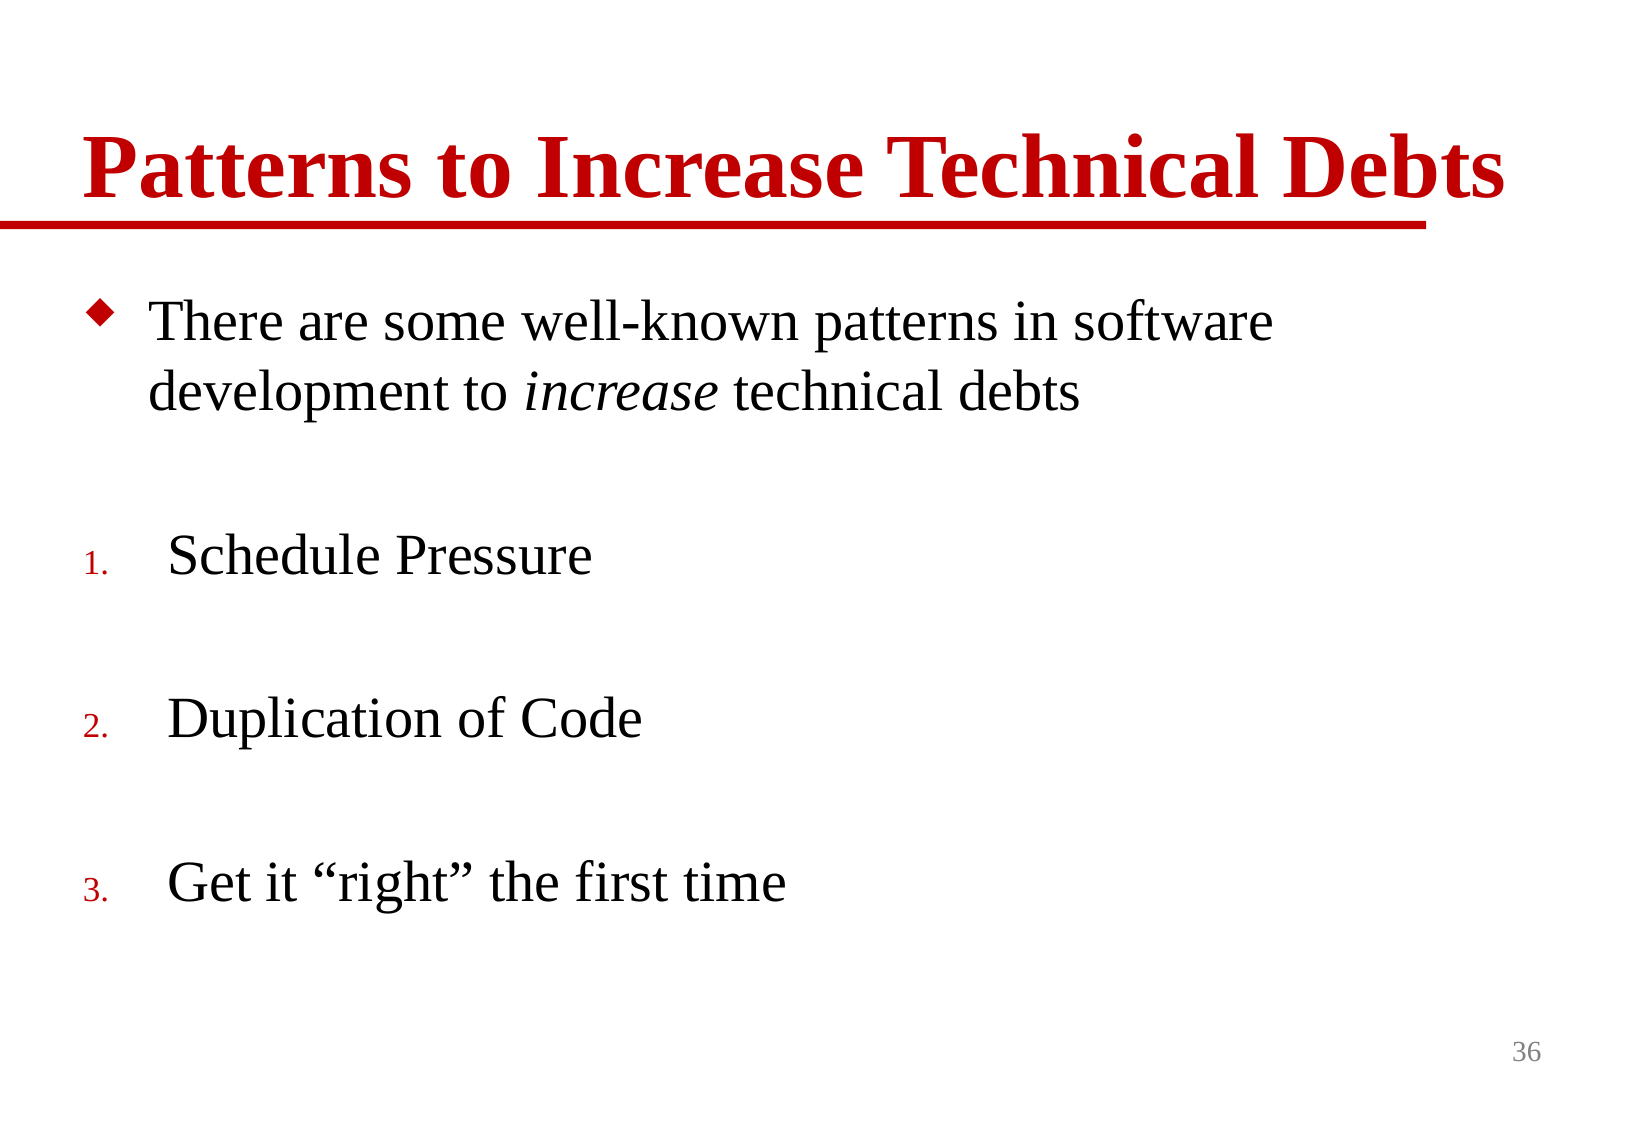

# Patterns to Increase Technical Debts
There are some well-known patterns in software development to increase technical debts

Schedule Pressure

Duplication of Code

Get it “right” the first time
36